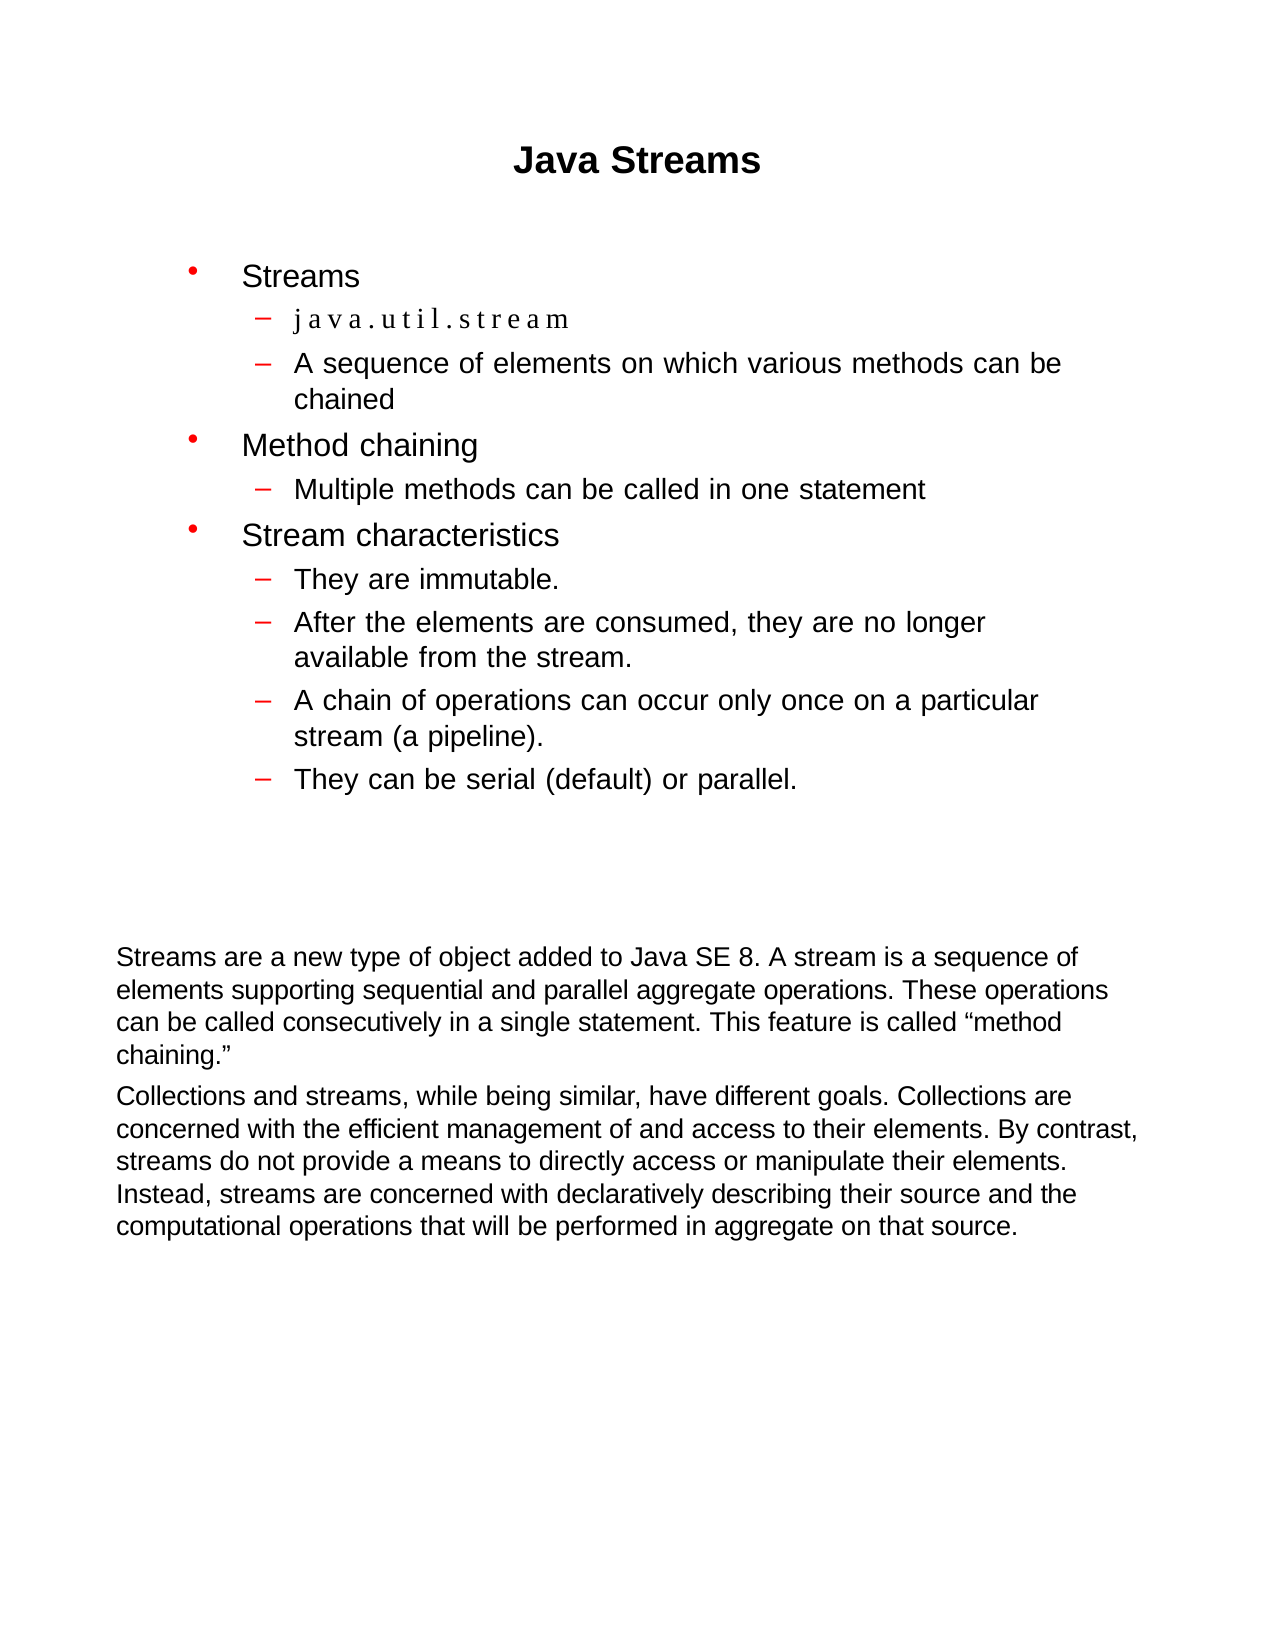

Java Streams

Streams
java.util.stream
A sequence of elements on which various methods can be chained
Method chaining
Multiple methods can be called in one statement
Stream characteristics
They are immutable.
After the elements are consumed, they are no longer available from the stream.
A chain of operations can occur only once on a particular stream (a pipeline).
They can be serial (default) or parallel.

Streams are a new type of object added to Java SE 8. A stream is a sequence of elements supporting sequential and parallel aggregate operations. These operations can be called consecutively in a single statement. This feature is called “method chaining.”
Collections and streams, while being similar, have different goals. Collections are concerned with the efficient management of and access to their elements. By contrast, streams do not provide a means to directly access or manipulate their elements.
Instead, streams are concerned with declaratively describing their source and the computational operations that will be performed in aggregate on that source.